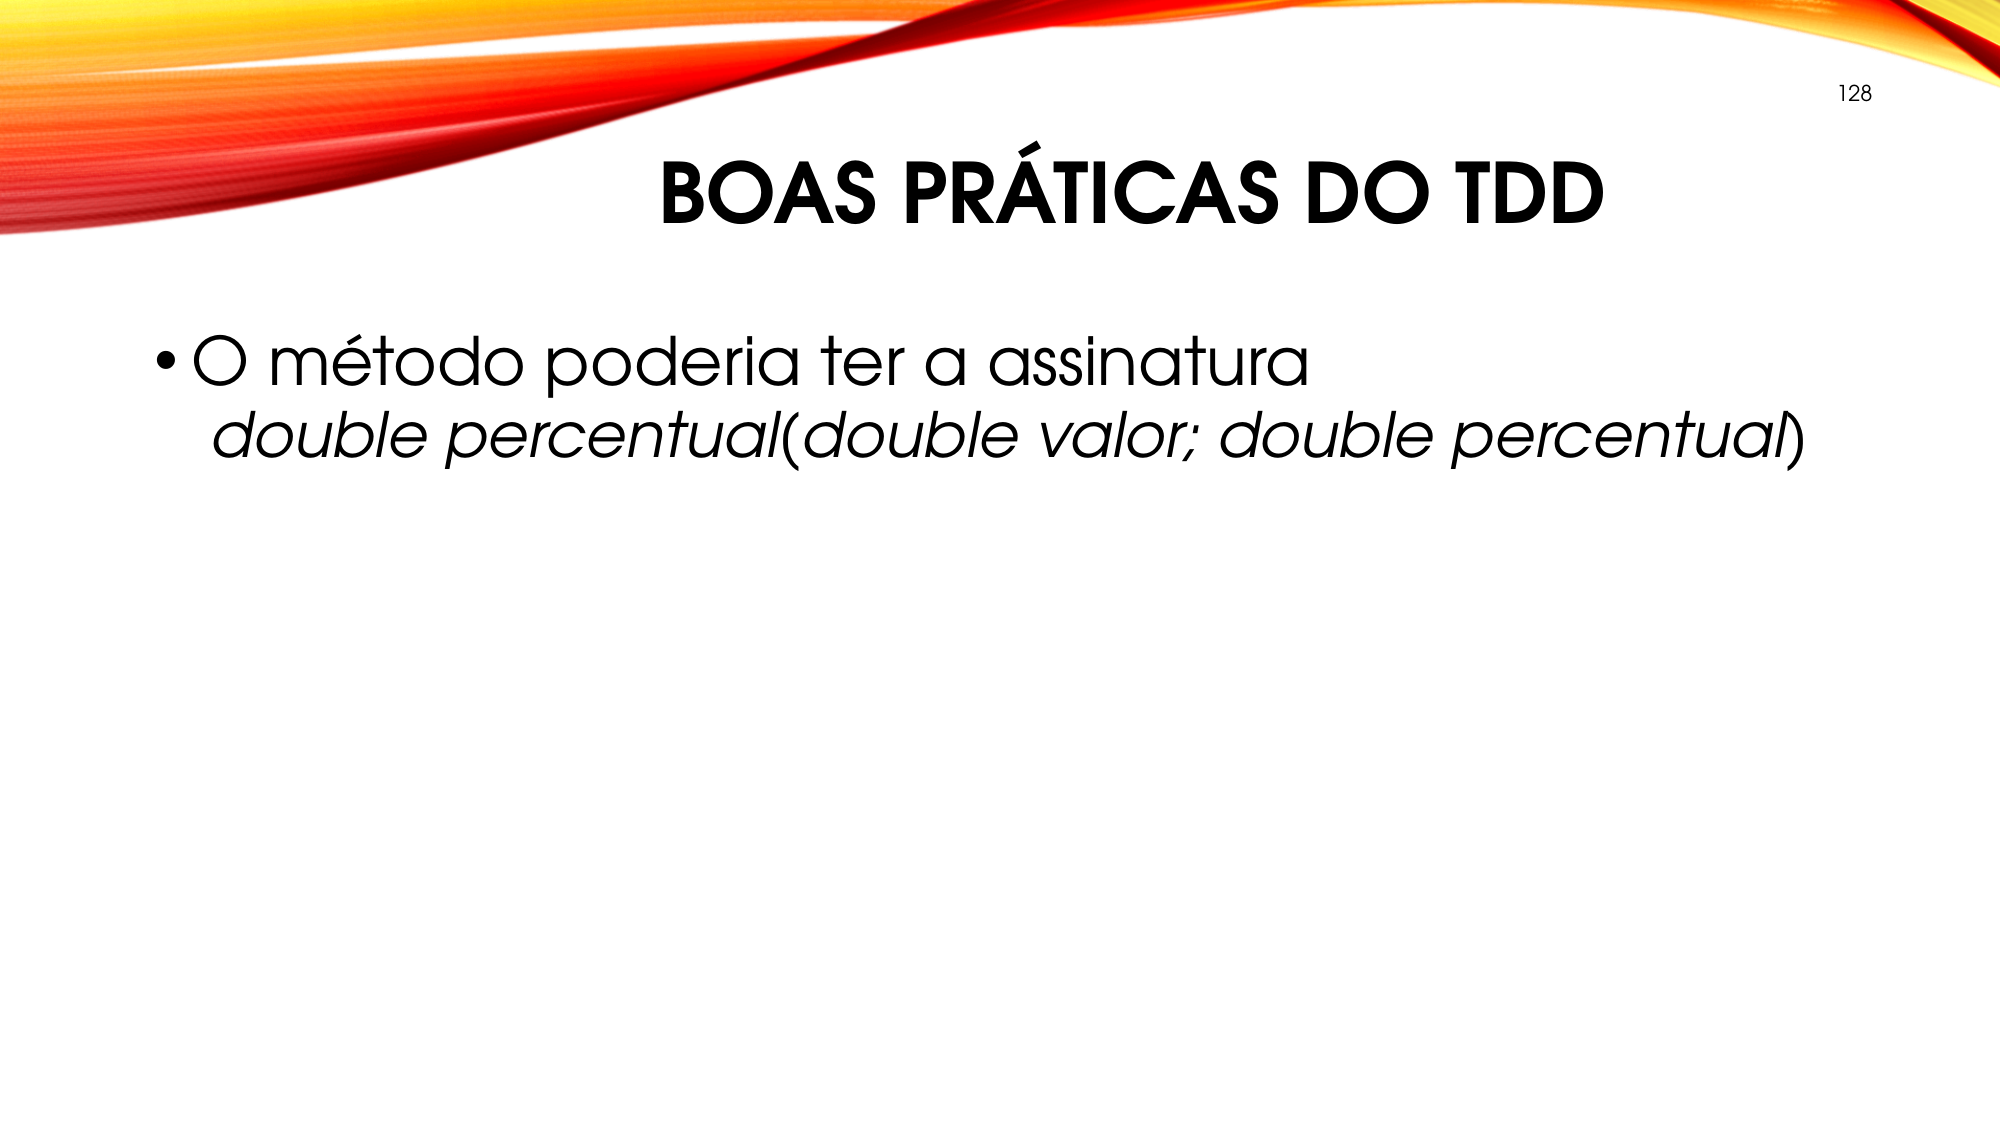

128
# Boas práticas do tdd
O método poderia ter a assinatura
 double percentual(double valor; double percentual)